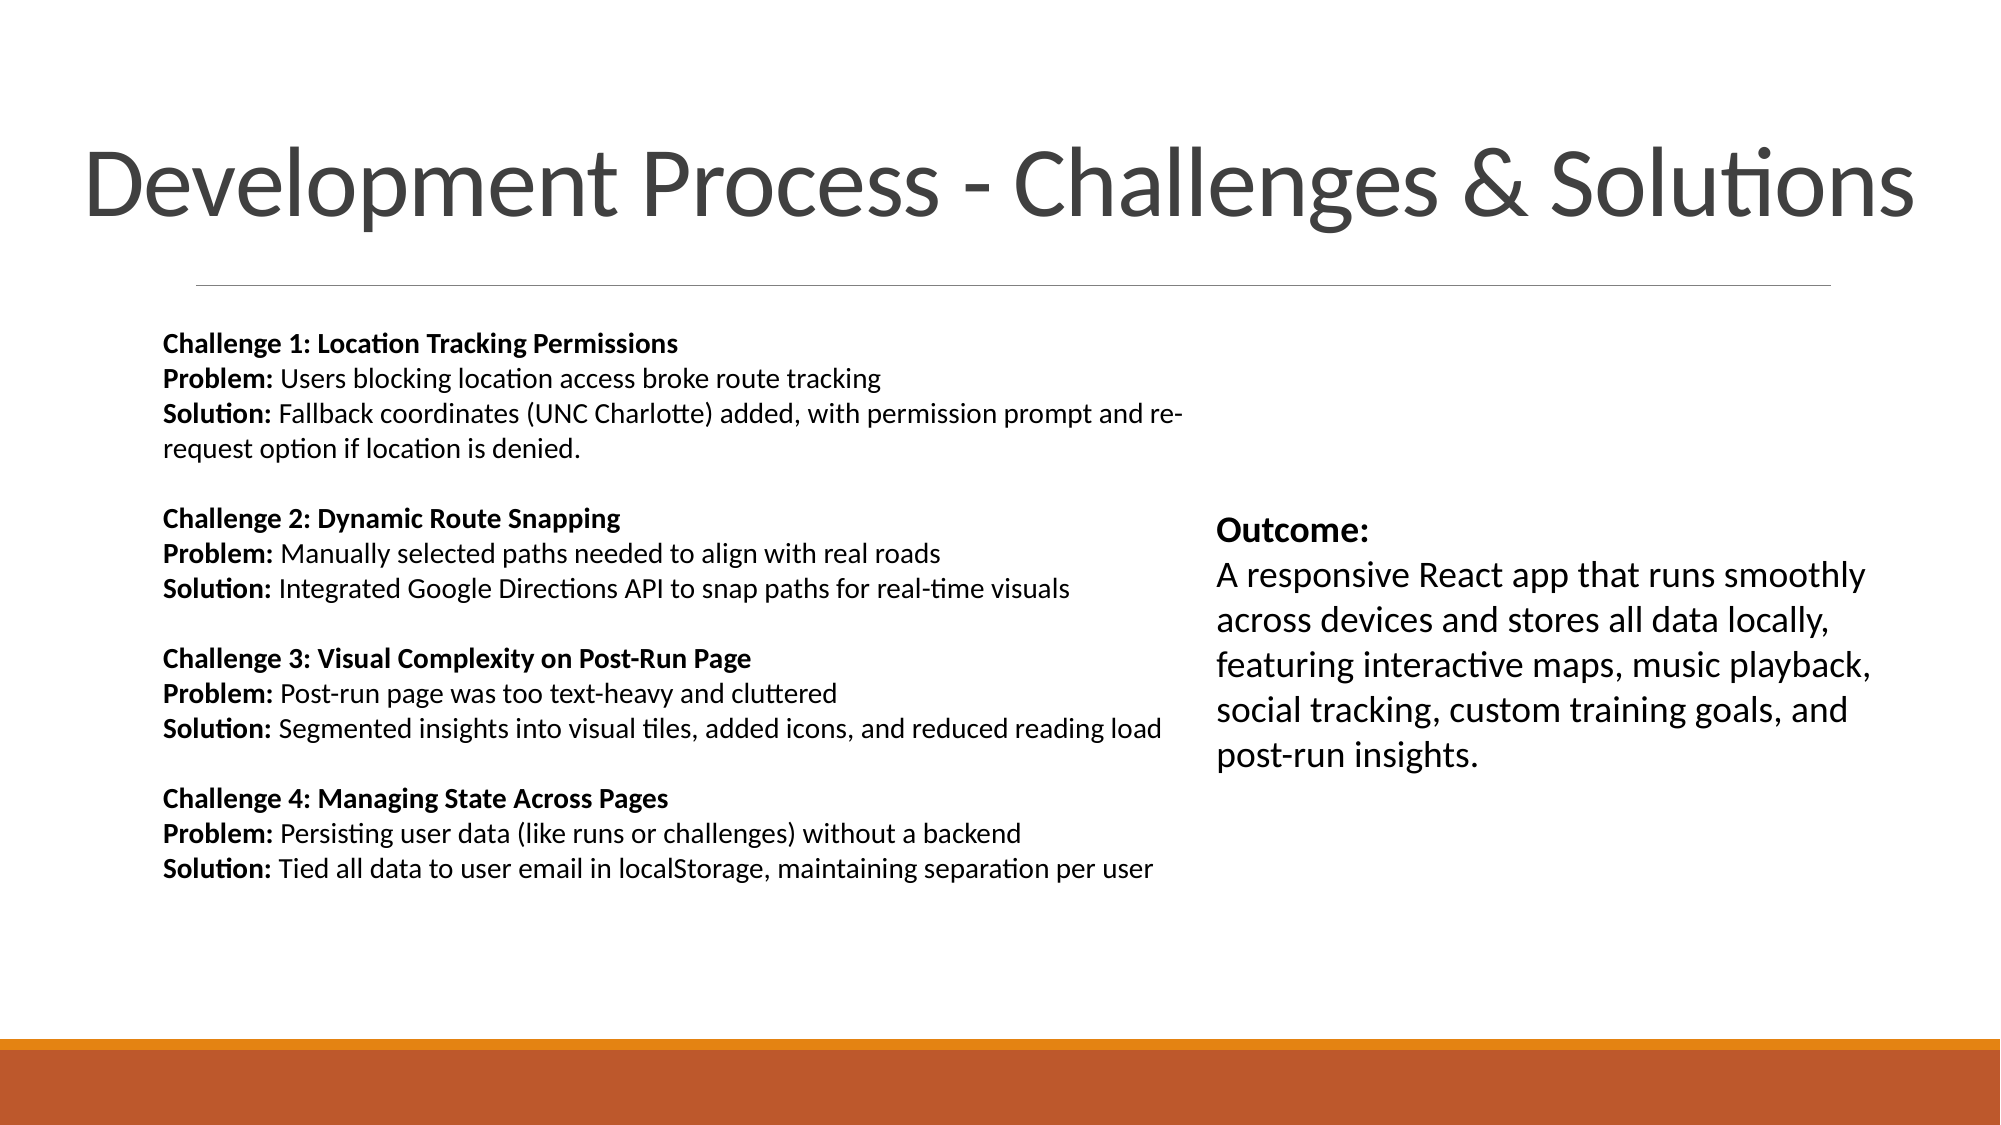

# Development Process - Challenges & Solutions
Challenge 1: Location Tracking Permissions
Problem: Users blocking location access broke route tracking
Solution: Fallback coordinates (UNC Charlotte) added, with permission prompt and re-request option if location is denied.

Challenge 2: Dynamic Route Snapping
Problem: Manually selected paths needed to align with real roads
Solution: Integrated Google Directions API to snap paths for real-time visuals

Challenge 3: Visual Complexity on Post-Run Page
Problem: Post-run page was too text-heavy and cluttered
Solution: Segmented insights into visual tiles, added icons, and reduced reading load

Challenge 4: Managing State Across Pages
Problem: Persisting user data (like runs or challenges) without a backend
Solution: Tied all data to user email in localStorage, maintaining separation per user

Outcome:
A responsive React app that runs smoothly across devices and stores all data locally, featuring interactive maps, music playback, social tracking, custom training goals, and post-run insights.